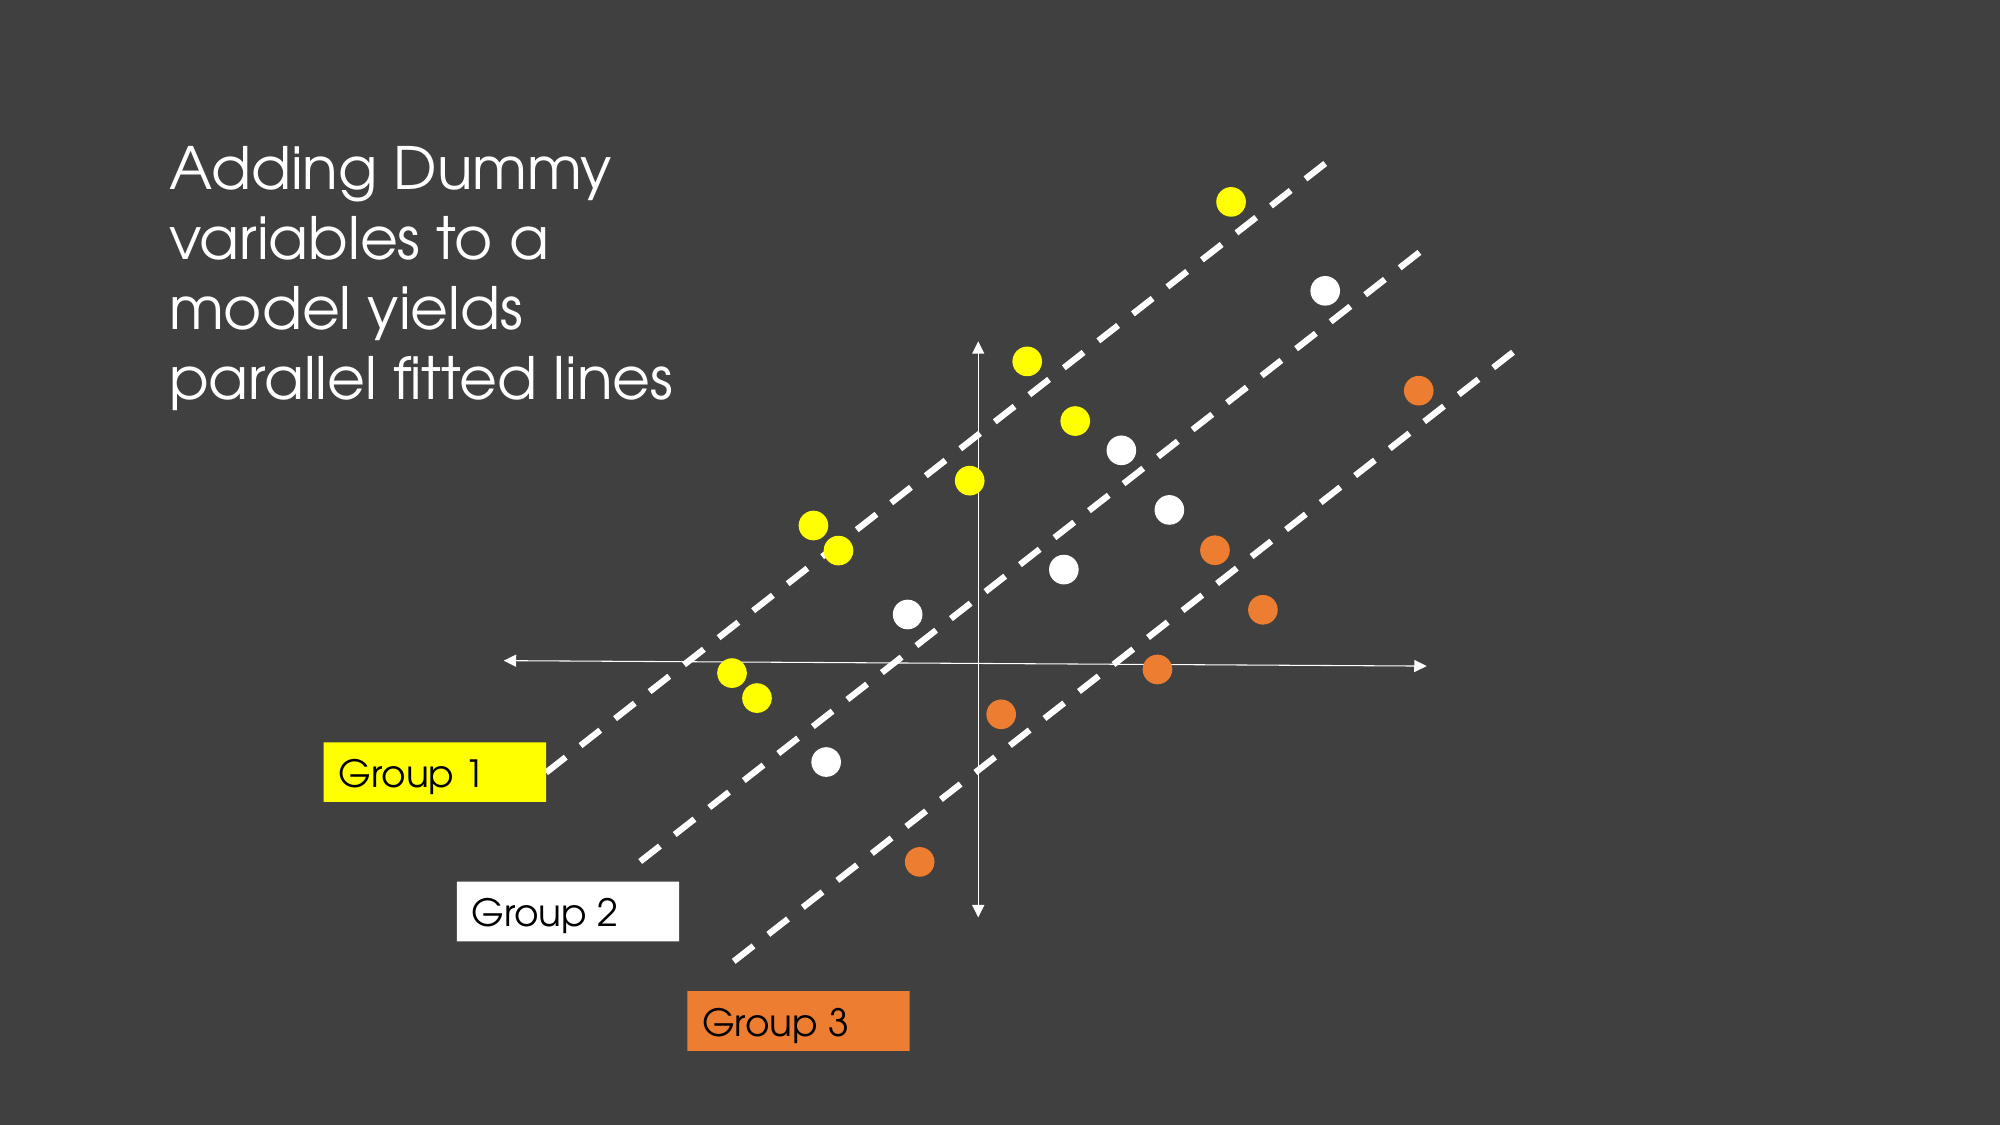

Adding Dummy variables to a model yields parallel fitted lines

Group 1

Group 2
Group 3